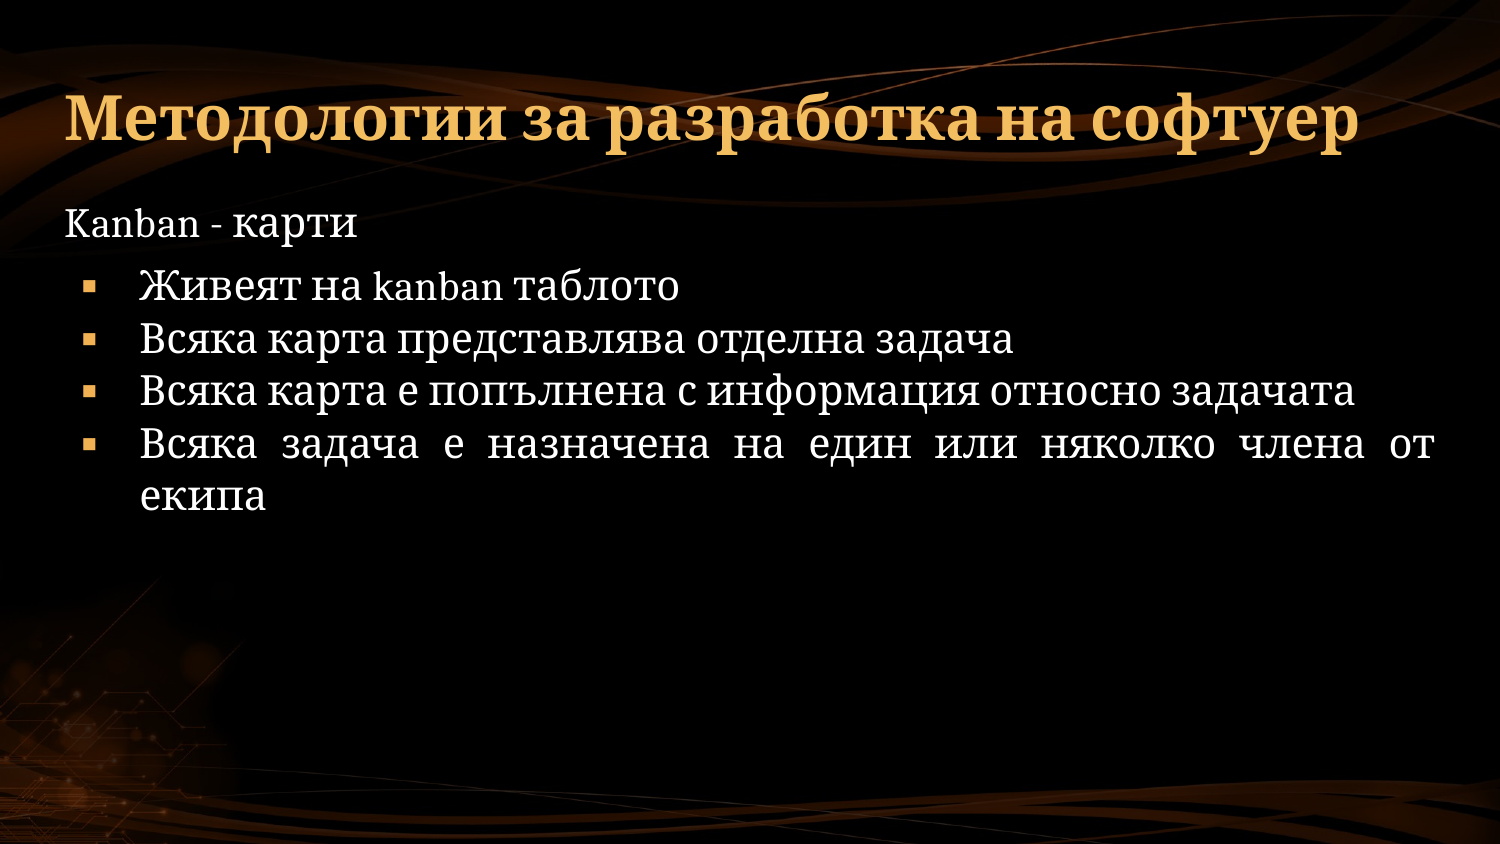

# Методологии за разработка на софтуер
Kanban - карти
Живеят на kanban таблото
Всяка карта представлява отделна задача
Всяка карта е попълнена с информация относно задачата
Всяка задача е назначена на един или няколко члена от екипа